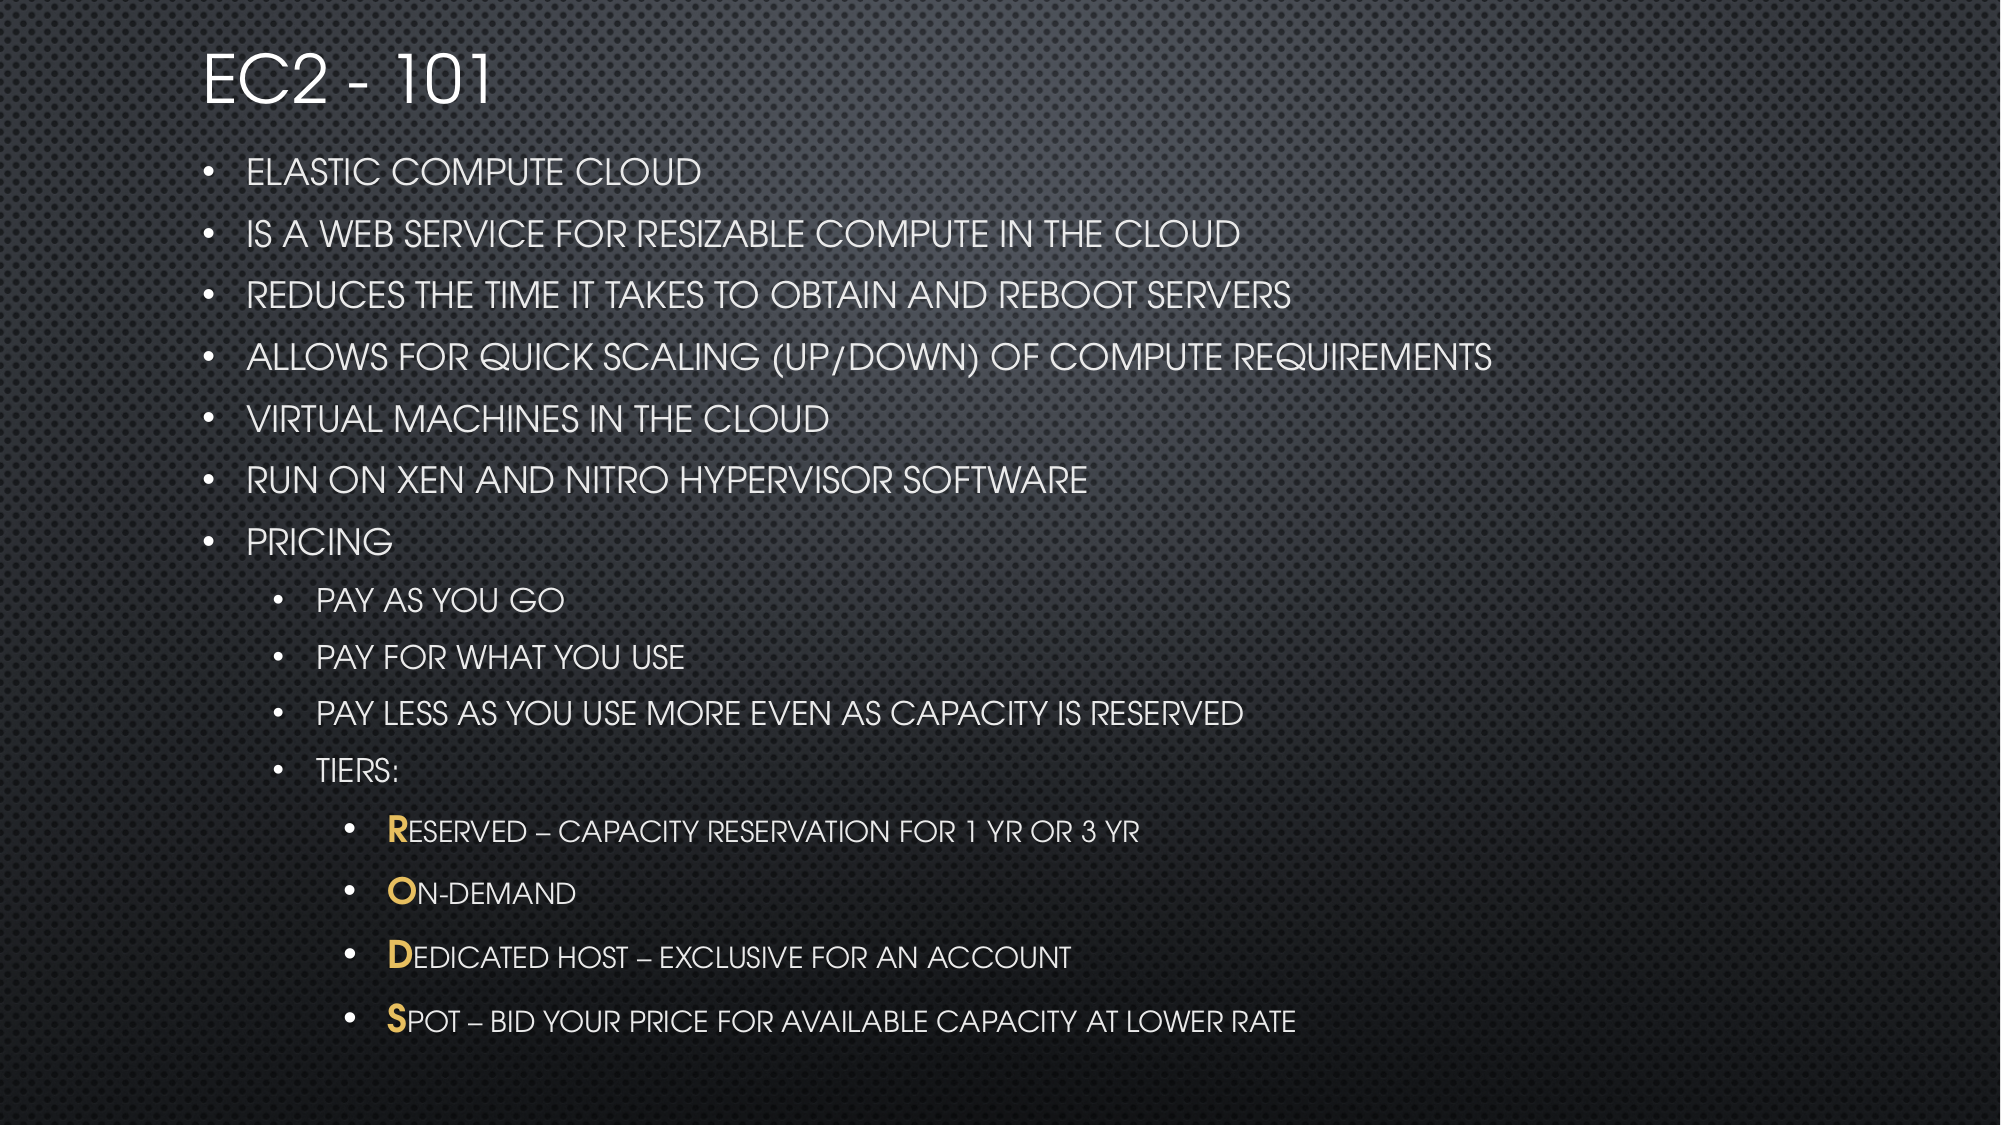

# EC2 - 101

Elastic Compute Cloud
Is a web service for resizable compute in the cloud
Reduces the time it takes to obtain and reboot servers
Allows for quick scaling (up/down) of compute requirements
Virtual Machines in the cloud
Run on Xen and Nitro Hypervisor software
Pricing
Pay as you go
Pay for what you use
Pay less as you use more even as capacity is reserved
Tiers:
Reserved – capacity reservation for 1 yr or 3 yr
On-demand
Dedicated Host – exclusive for an account
Spot – bid your price for available capacity at lower rate